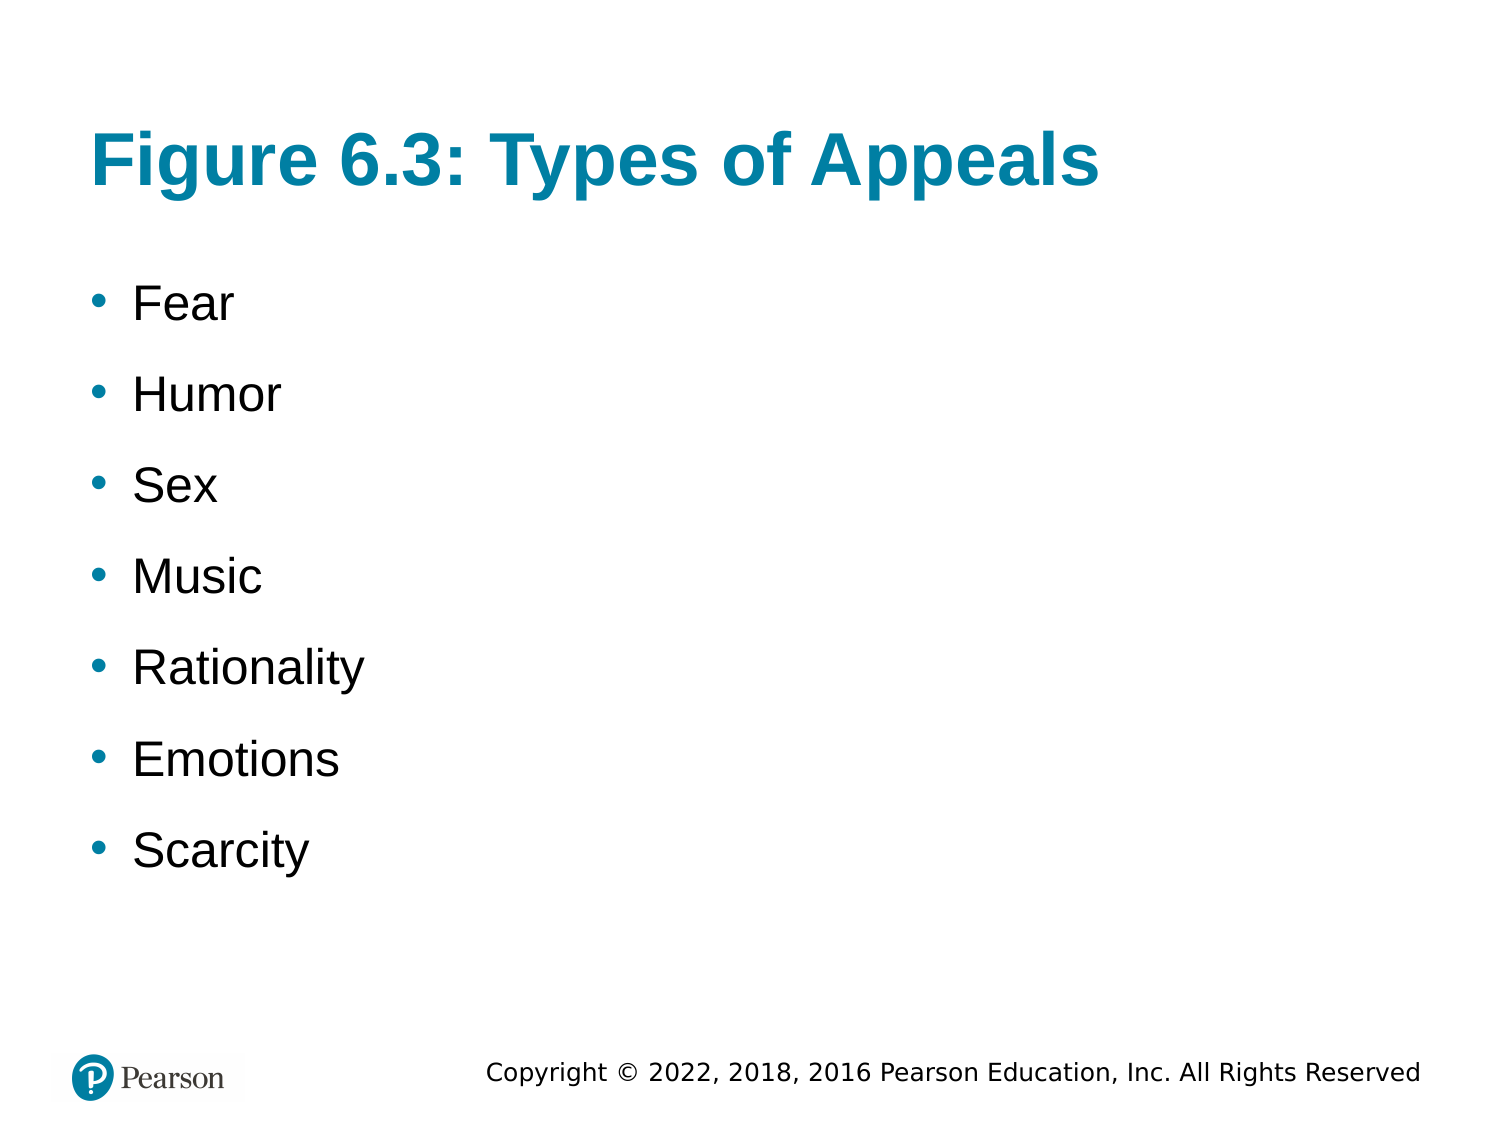

# Figure 6.3: Types of Appeals
Fear
Humor
Sex
Music
Rationality
Emotions
Scarcity